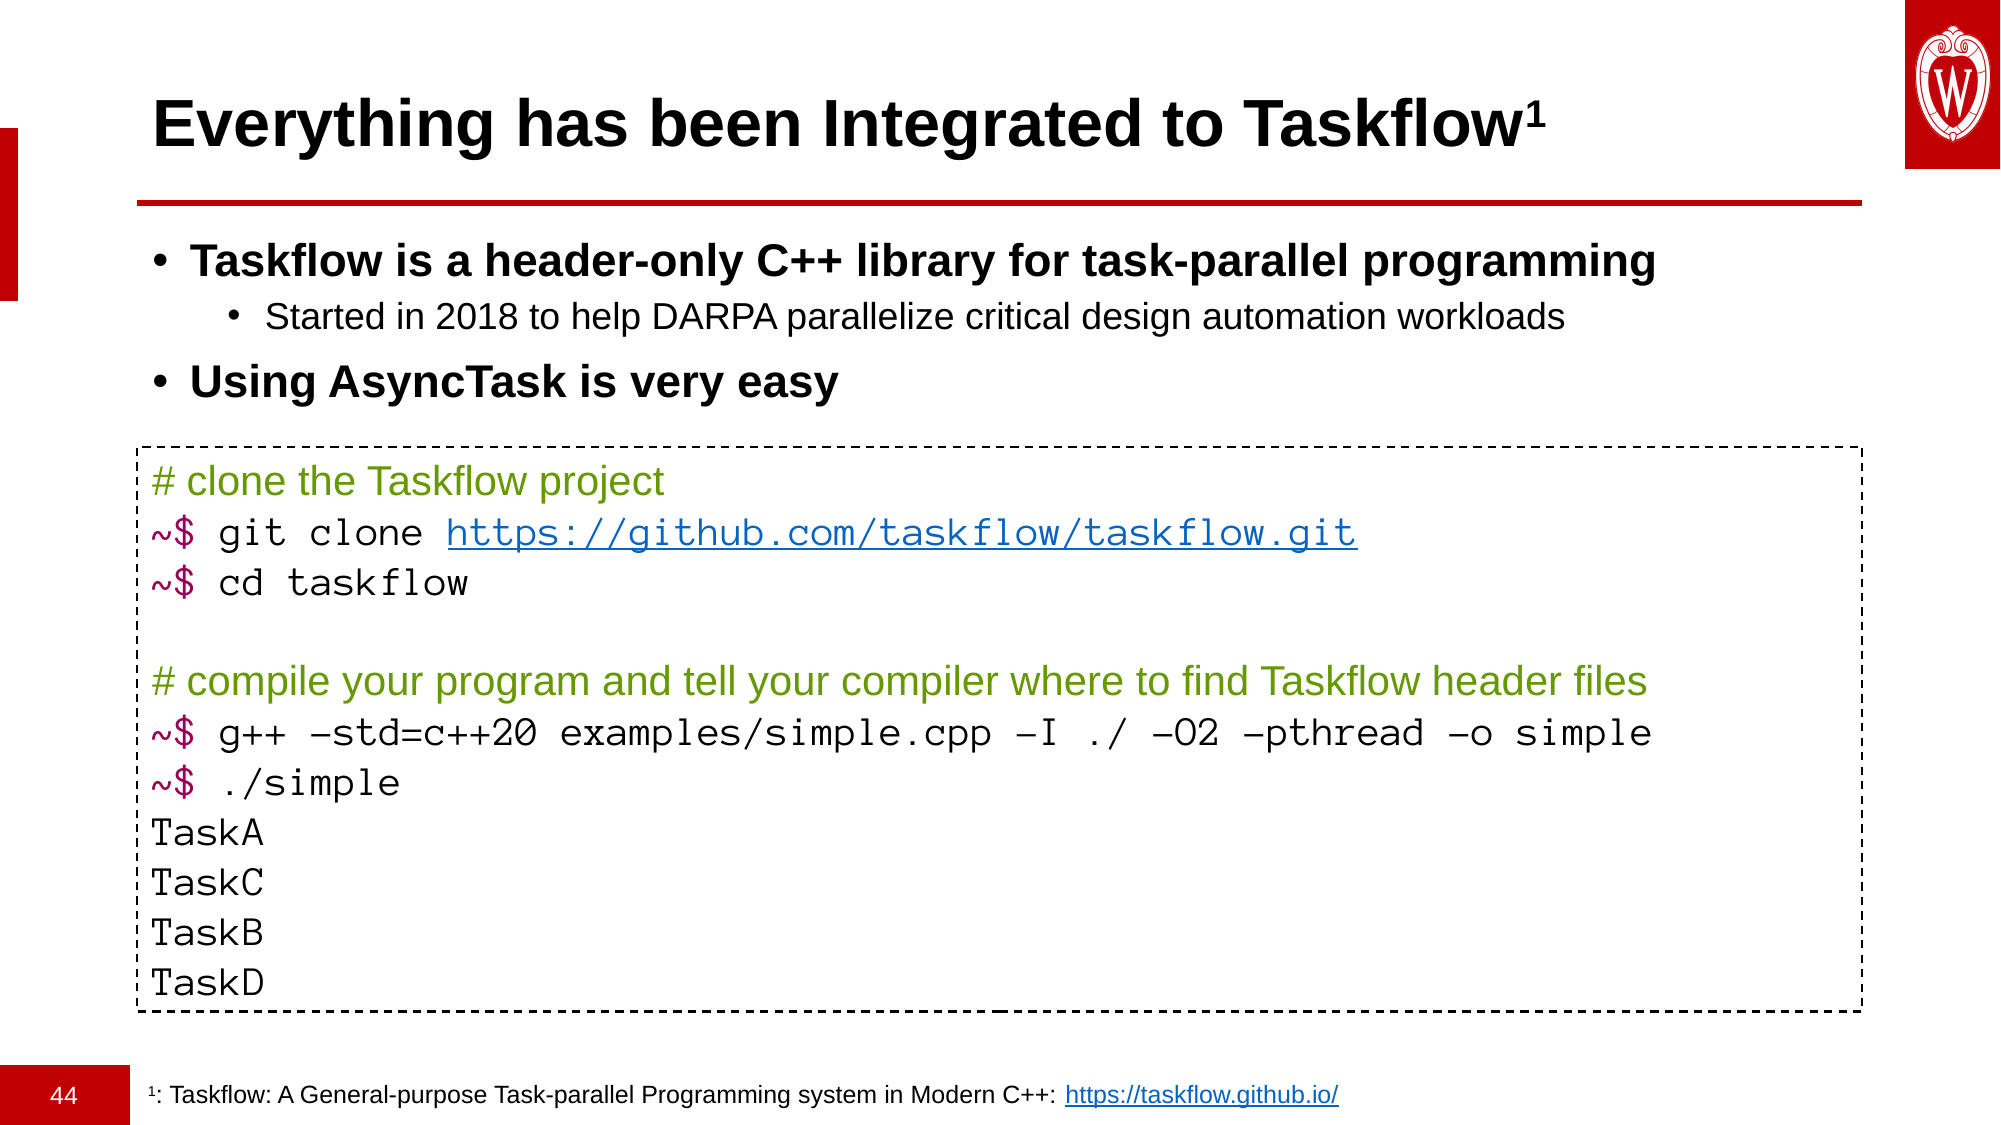

# Everything has been Integrated to Taskflow1
Taskflow is a header-only C++ library for task-parallel programming
Started in 2018 to help DARPA parallelize critical design automation workloads
Using AsyncTask is very easy
# clone the Taskflow project
~$ git clone https://github.com/taskflow/taskflow.git
~$ cd taskflow

# compile your program and tell your compiler where to find Taskflow header files
~$ g++ -std=c++20 examples/simple.cpp –I ./ -O2 -pthread -o simple
~$ ./simple
TaskA
TaskC
TaskB
TaskD
1: Taskflow: A General-purpose Task-parallel Programming system in Modern C++: https://taskflow.github.io/